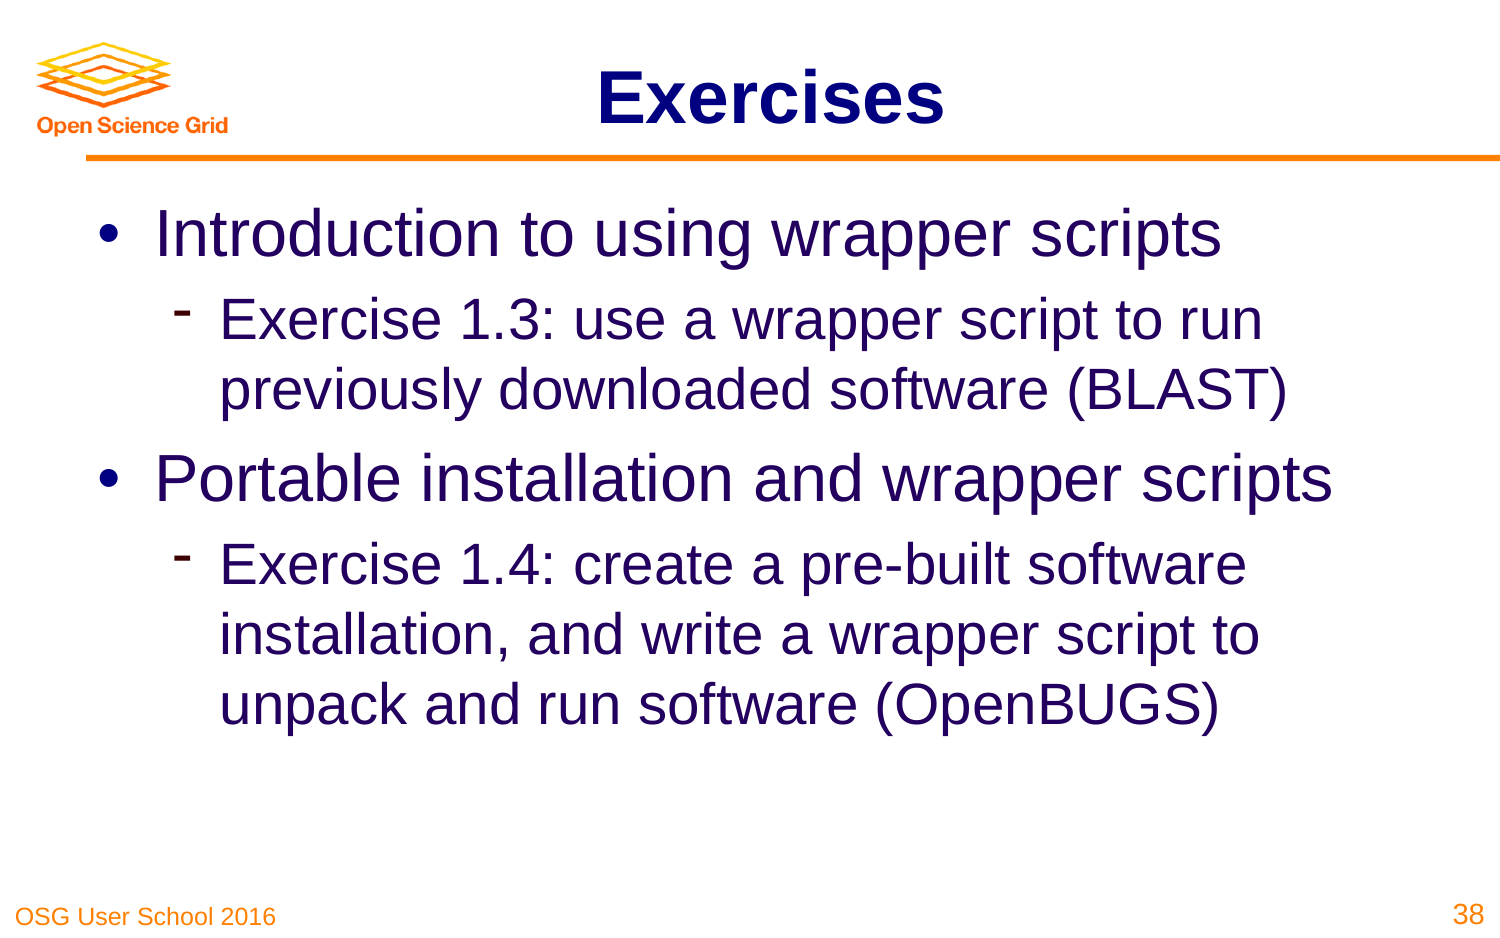

# Exercises
Introduction to using wrapper scripts
Exercise 1.3: use a wrapper script to run previously downloaded software (BLAST)
Portable installation and wrapper scripts
Exercise 1.4: create a pre-built software installation, and write a wrapper script to unpack and run software (OpenBUGS)
38